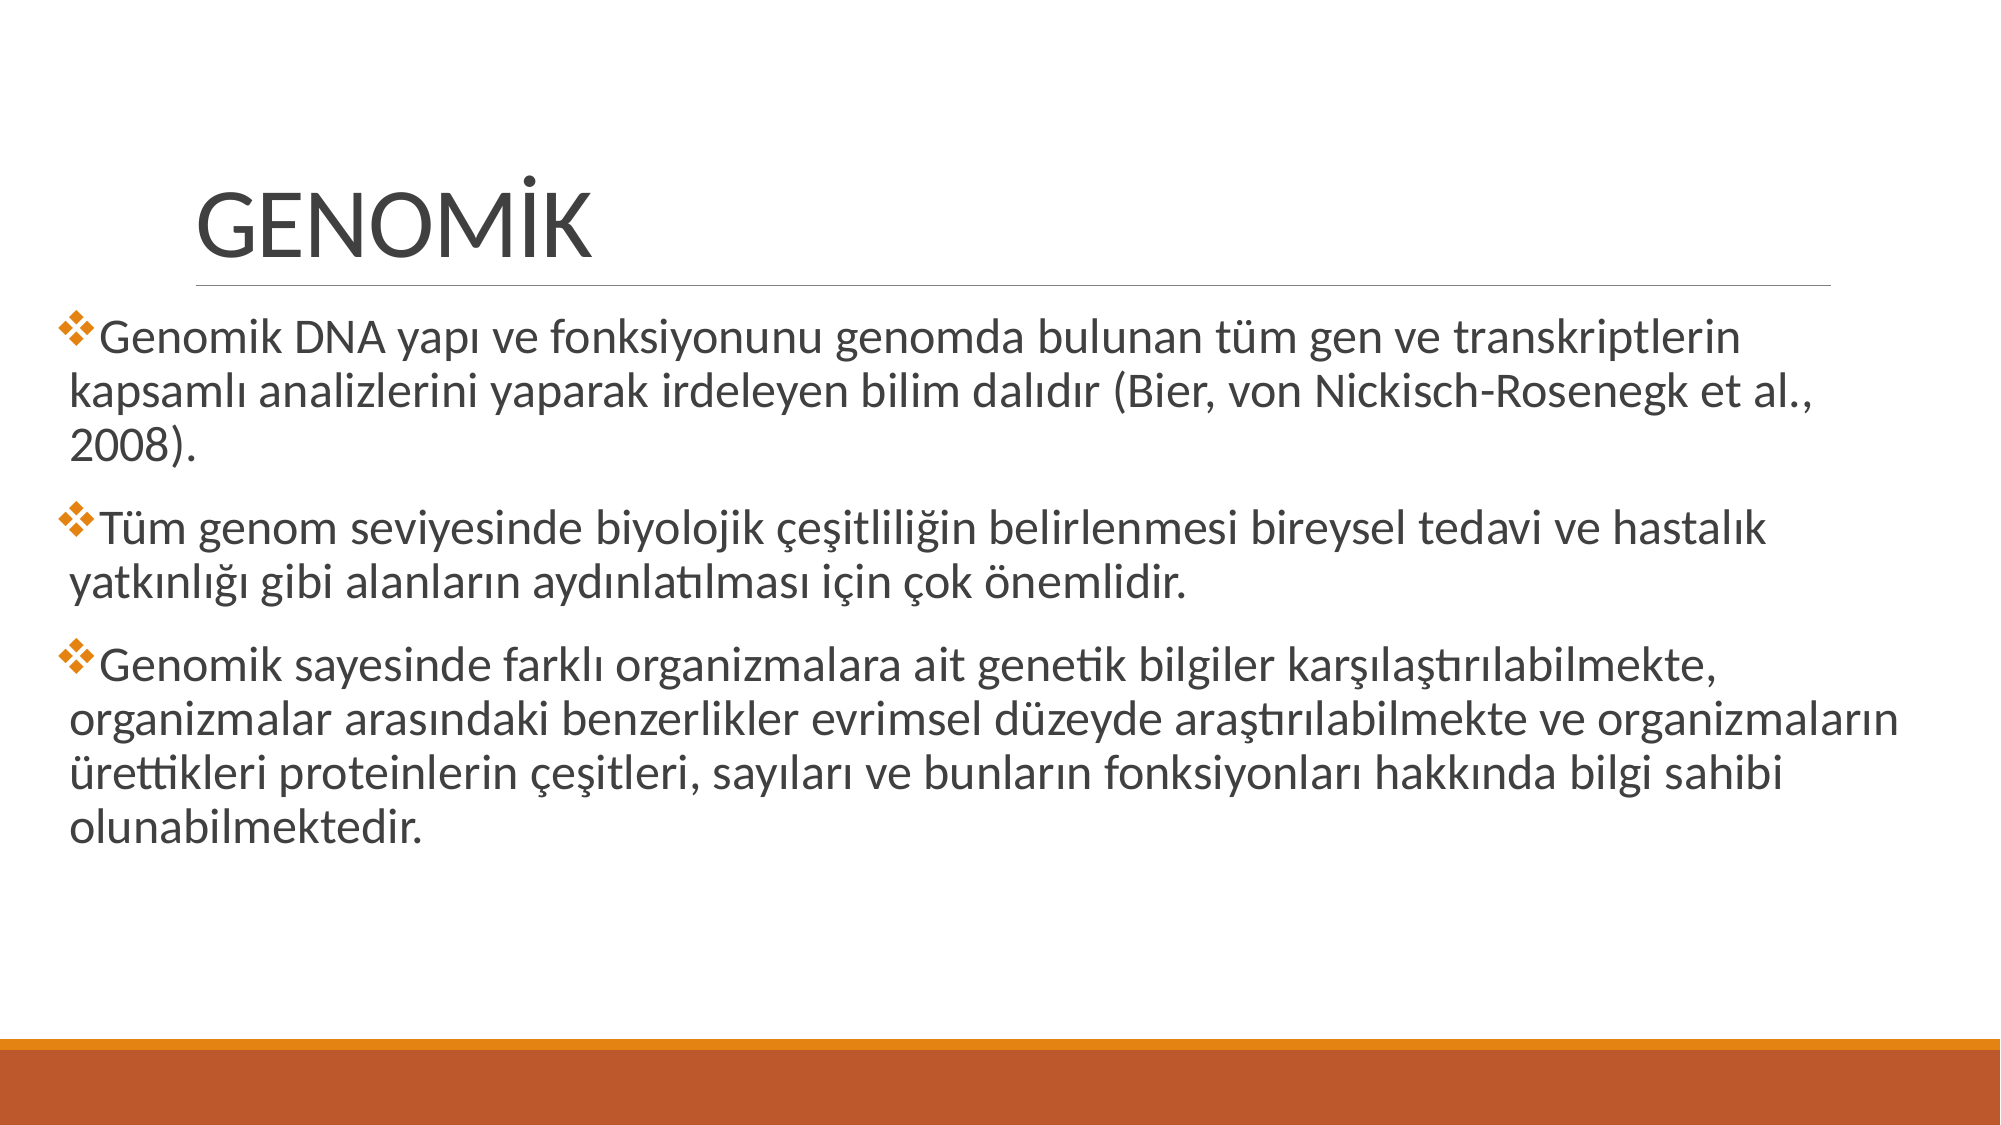

# GENOMİK
Genomik DNA yapı ve fonksiyonunu genomda bulunan tüm gen ve transkriptlerin kapsamlı analizlerini yaparak irdeleyen bilim dalıdır (Bier, von Nickisch-Rosenegk et al., 2008).
Tüm genom seviyesinde biyolojik çeşitliliğin belirlenmesi bireysel tedavi ve hastalık yatkınlığı gibi alanların aydınlatılması için çok önemlidir.
﻿Genomik sayesinde farklı organizmalara ait genetik bilgiler karşılaştırılabilmekte, organizmalar arasındaki benzerlikler evrimsel düzeyde araştırılabilmekte ve organizmaların ürettikleri proteinlerin çeşitleri, sayıları ve bunların fonksiyonları hakkında bilgi sahibi olunabilmektedir.